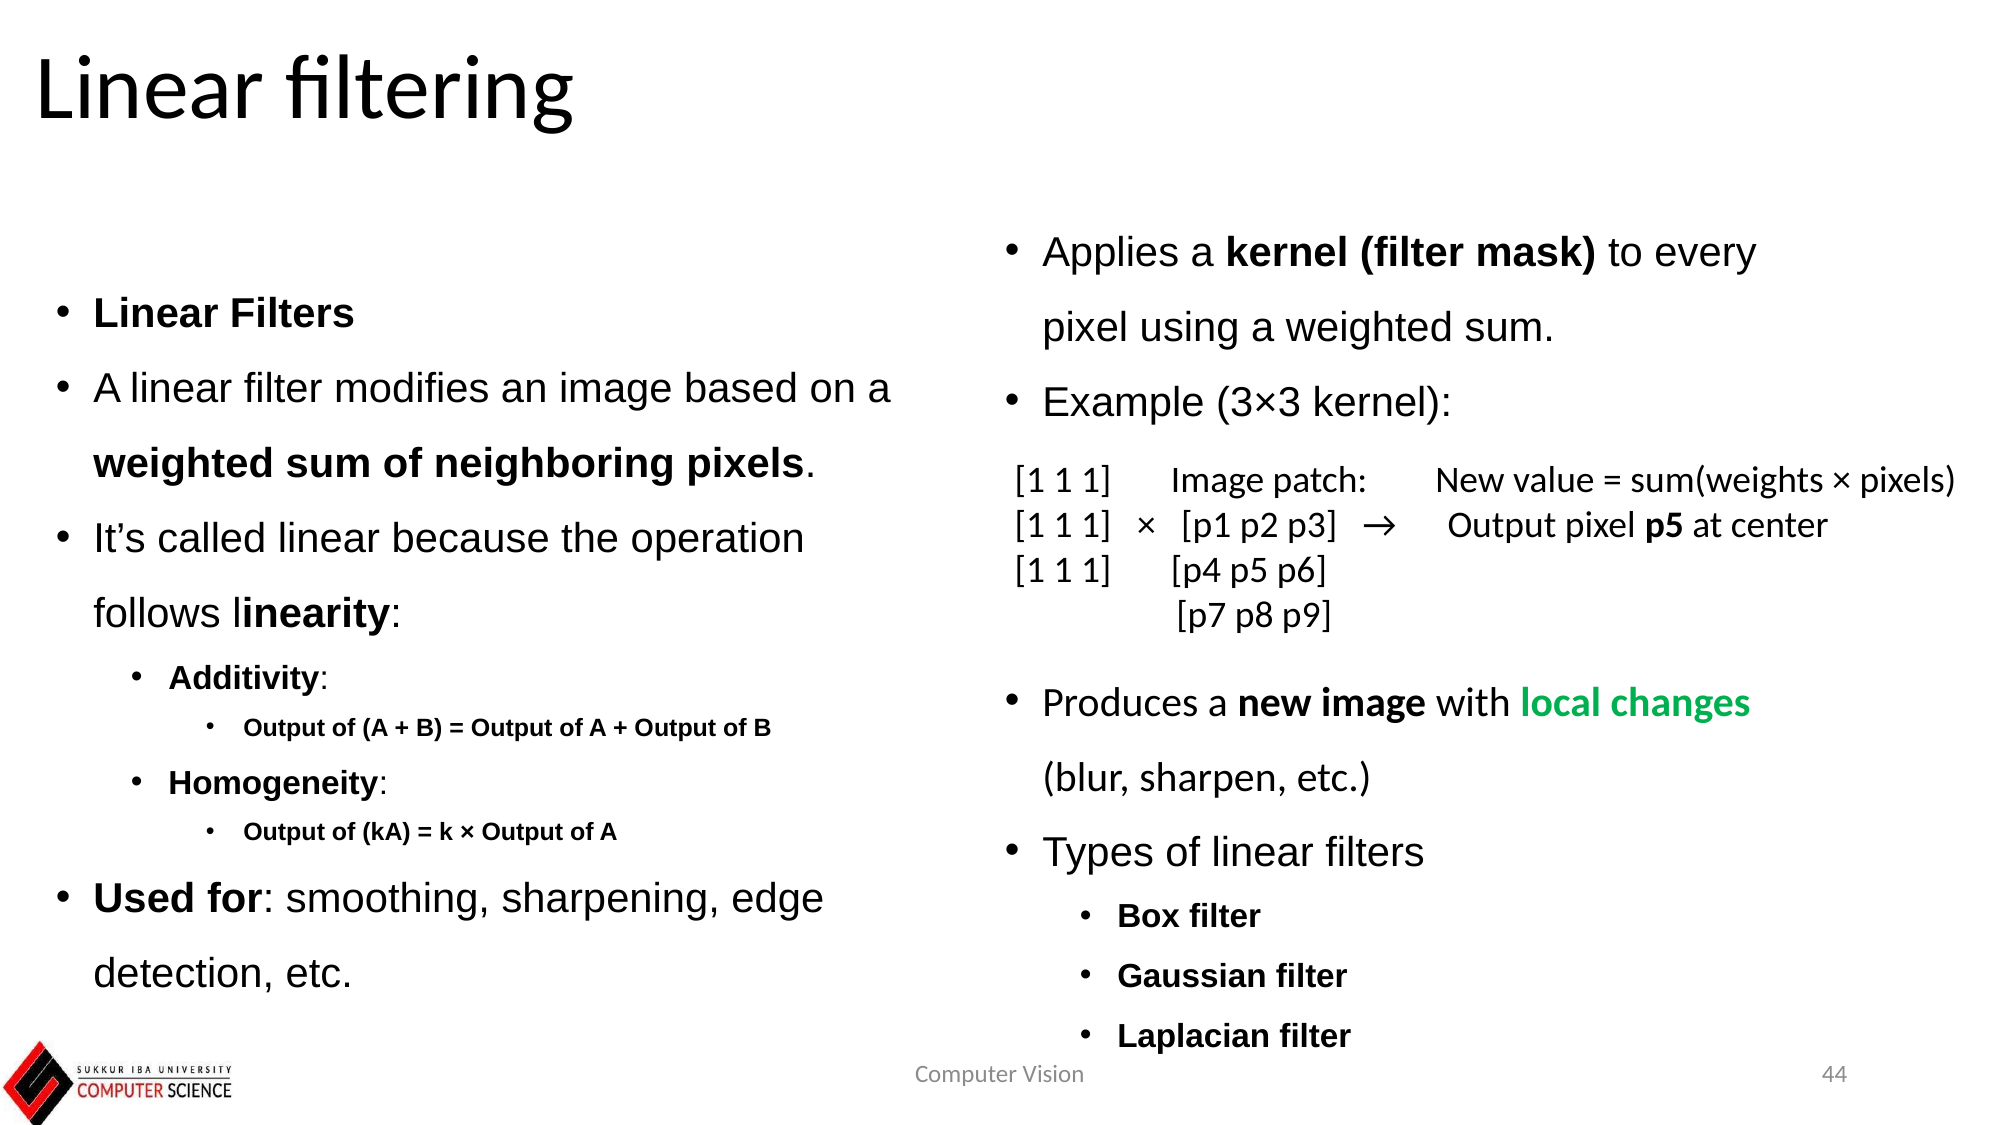

# Linear filtering
Applies a kernel (filter mask) to every pixel using a weighted sum.
Example (3×3 kernel):

Produces a new image with local changes (blur, sharpen, etc.)
Types of linear filters
Box filter
Gaussian filter
Laplacian filter
Linear Filters
A linear filter modifies an image based on a weighted sum of neighboring pixels.
It’s called linear because the operation follows linearity:
Additivity:
Output of (A + B) = Output of A + Output of B
Homogeneity:
Output of (kA) = k × Output of A
Used for: smoothing, sharpening, edge detection, etc.
[1 1 1]       Image patch:        New value = sum(weights × pixels)
[1 1 1]   ×   [p1 p2 p3]   →      Output pixel p5 at center
[1 1 1]       [p4 p5 p6]
                   [p7 p8 p9]
Computer Vision
44